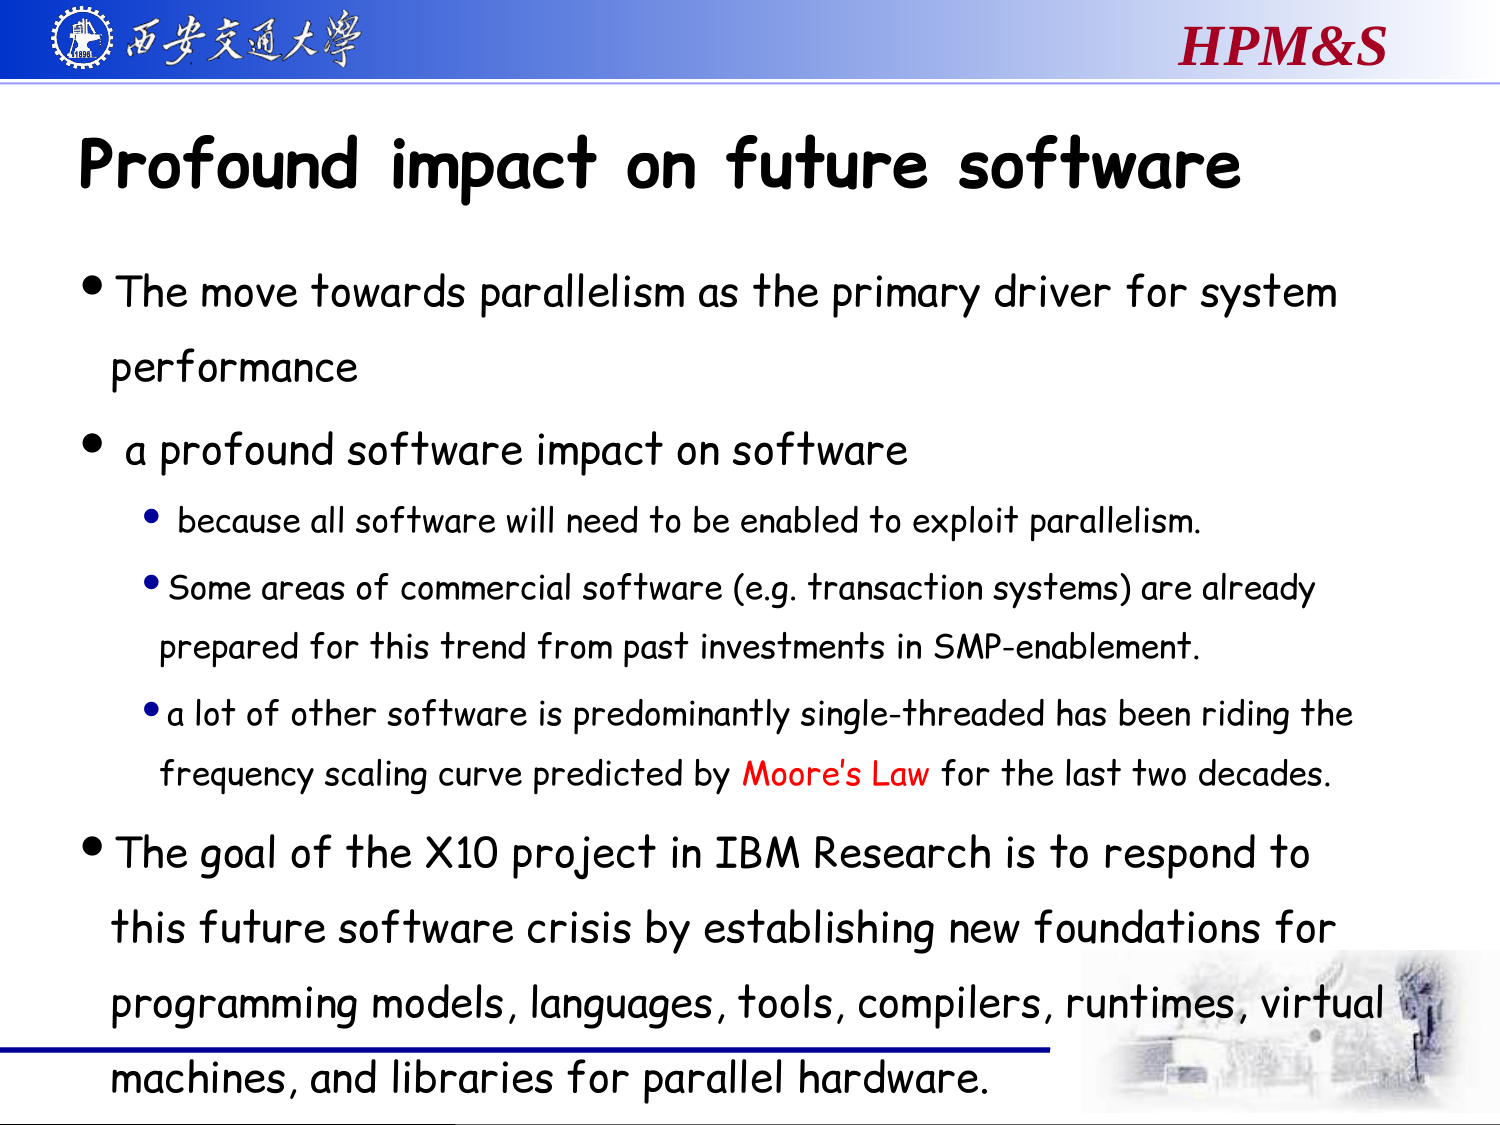

# Profound impact on future software
The move towards parallelism as the primary driver for system performance
 a profound software impact on software
 because all software will need to be enabled to exploit parallelism.
Some areas of commercial software (e.g. transaction systems) are already prepared for this trend from past investments in SMP-enablement.
a lot of other software is predominantly single-threaded has been riding the frequency scaling curve predicted by Moore’s Law for the last two decades.
The goal of the X10 project in IBM Research is to respond to this future software crisis by establishing new foundations for programming models, languages, tools, compilers, runtimes, virtual machines, and libraries for parallel hardware.